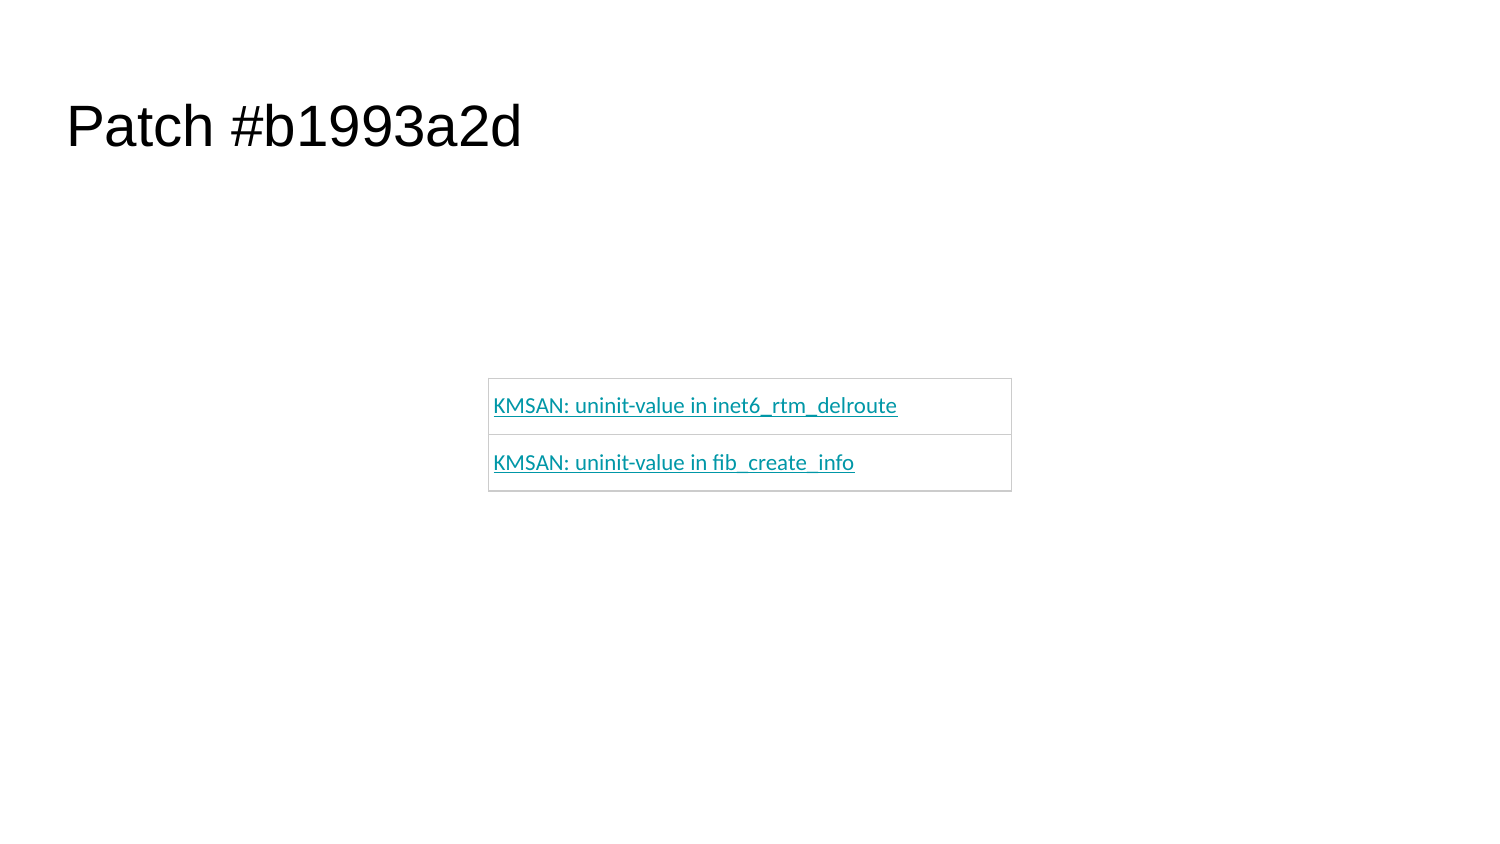

# Patch #b1993a2d
| KMSAN: uninit-value in inet6\_rtm\_delroute |
| --- |
| KMSAN: uninit-value in fib\_create\_info |